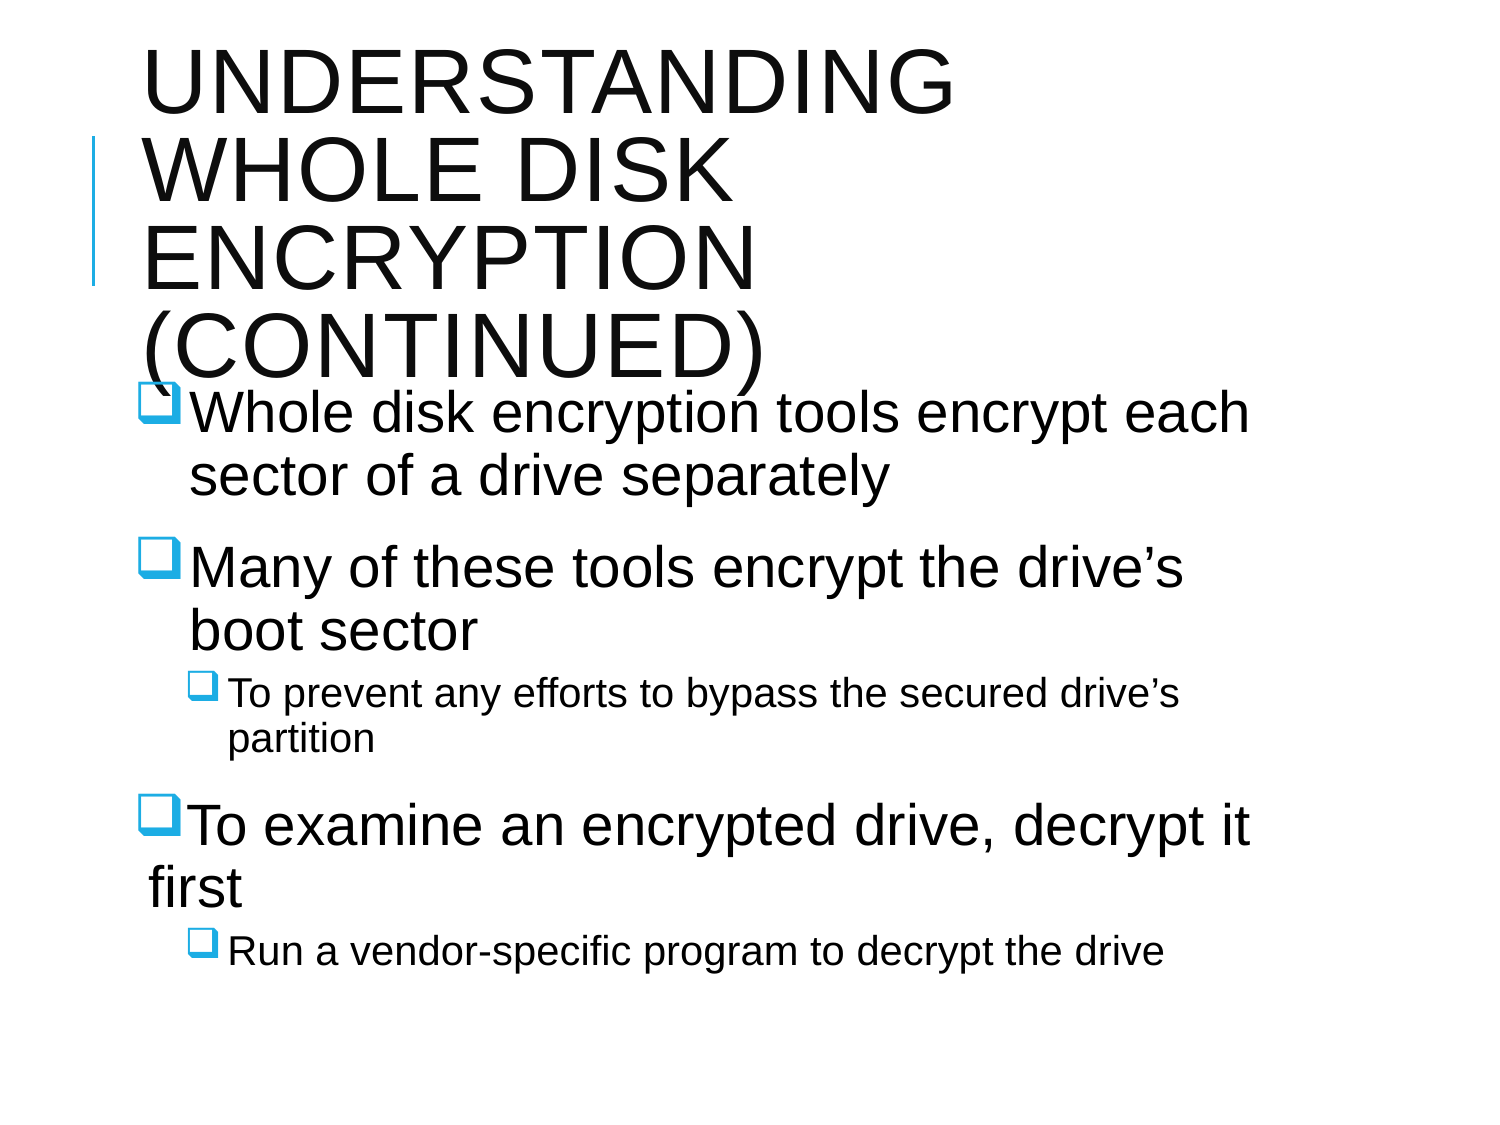

# Understanding Whole Disk Encryption (continued)
Whole disk encryption tools encrypt each sector of a drive separately
Many of these tools encrypt the drive’s boot sector
To prevent any efforts to bypass the secured drive’s partition
To examine an encrypted drive, decrypt it first
Run a vendor-specific program to decrypt the drive